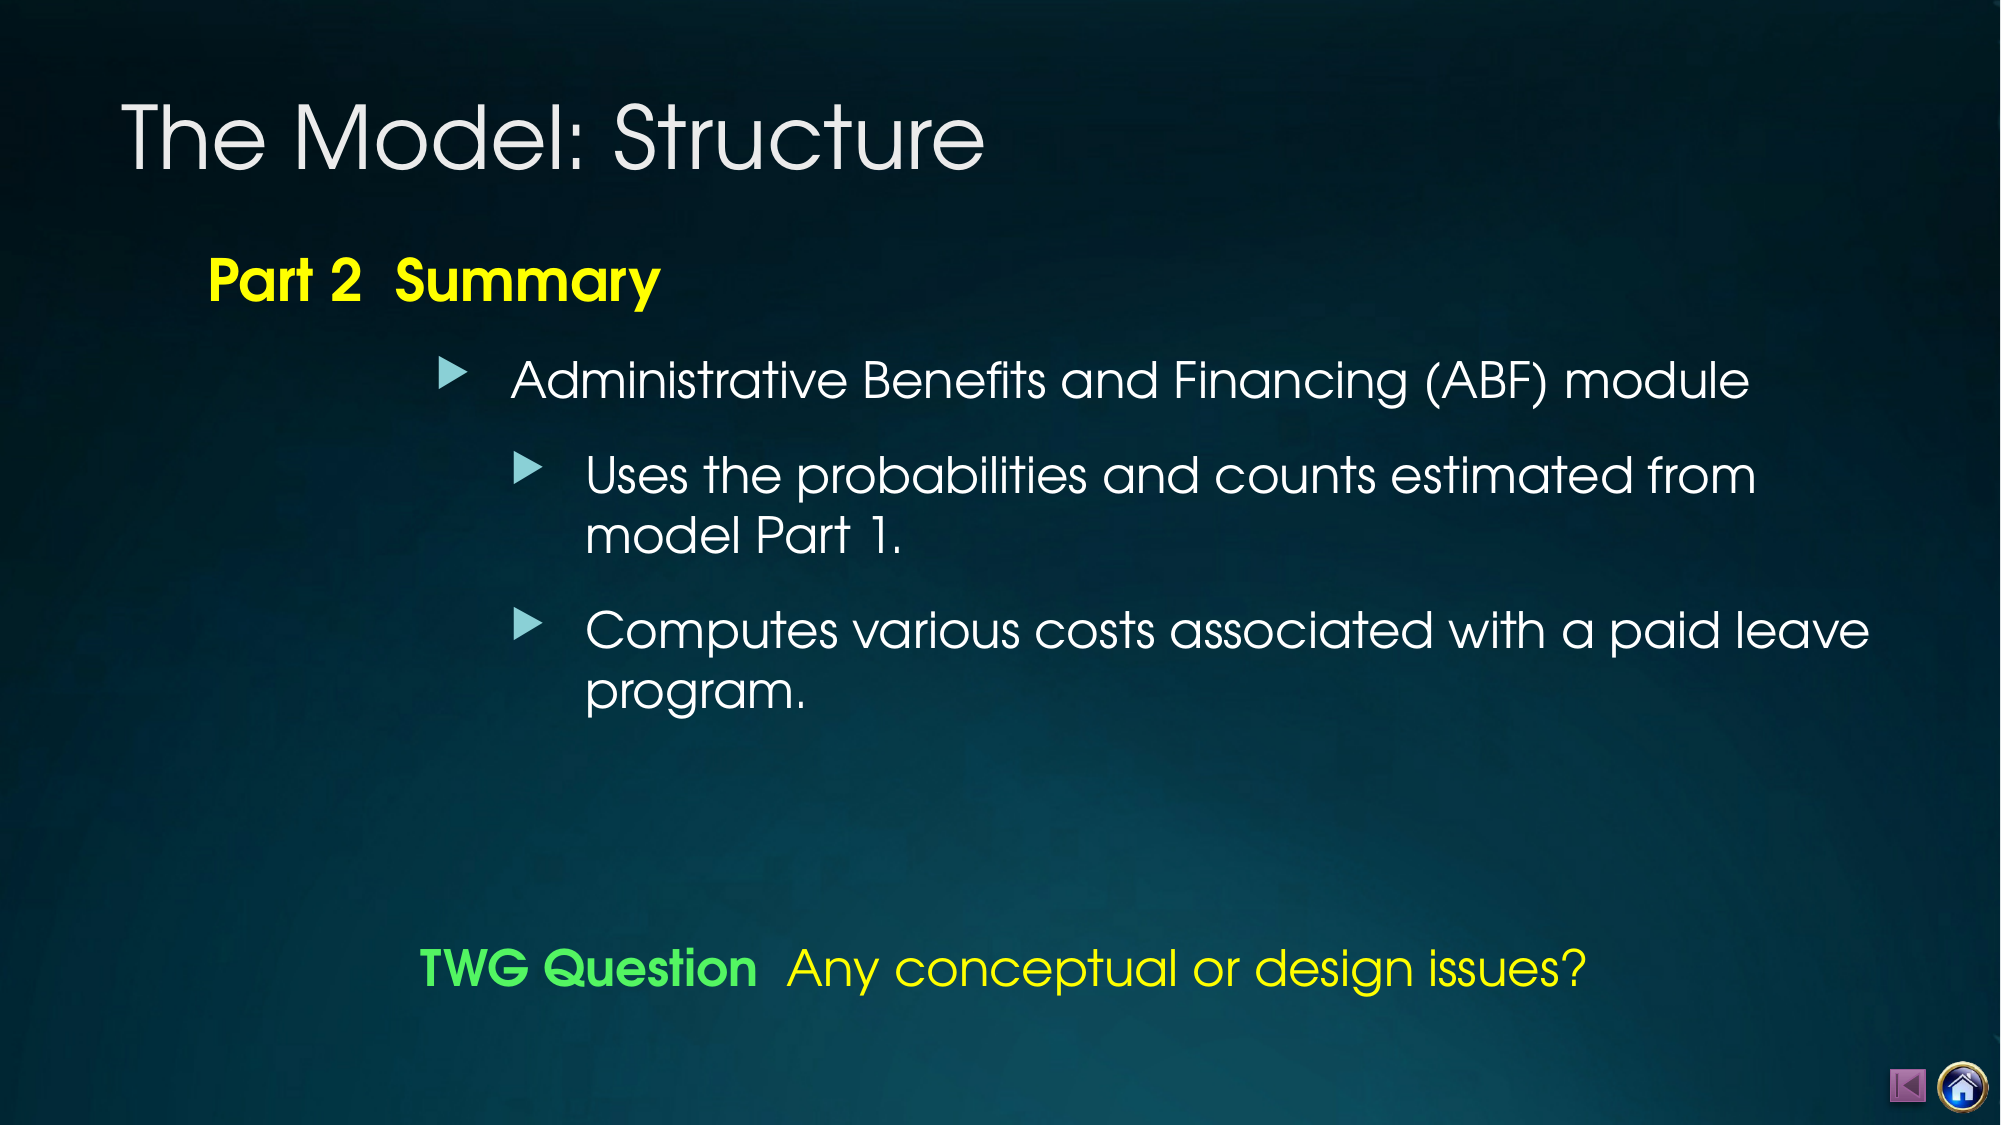

# The Model: Structure
Part 2  Summary
Administrative Benefits and Financing (ABF) module
Uses the probabilities and counts estimated from model Part 1.
Computes various costs associated with a paid leave program.
TWG Question  Any conceptual or design issues?